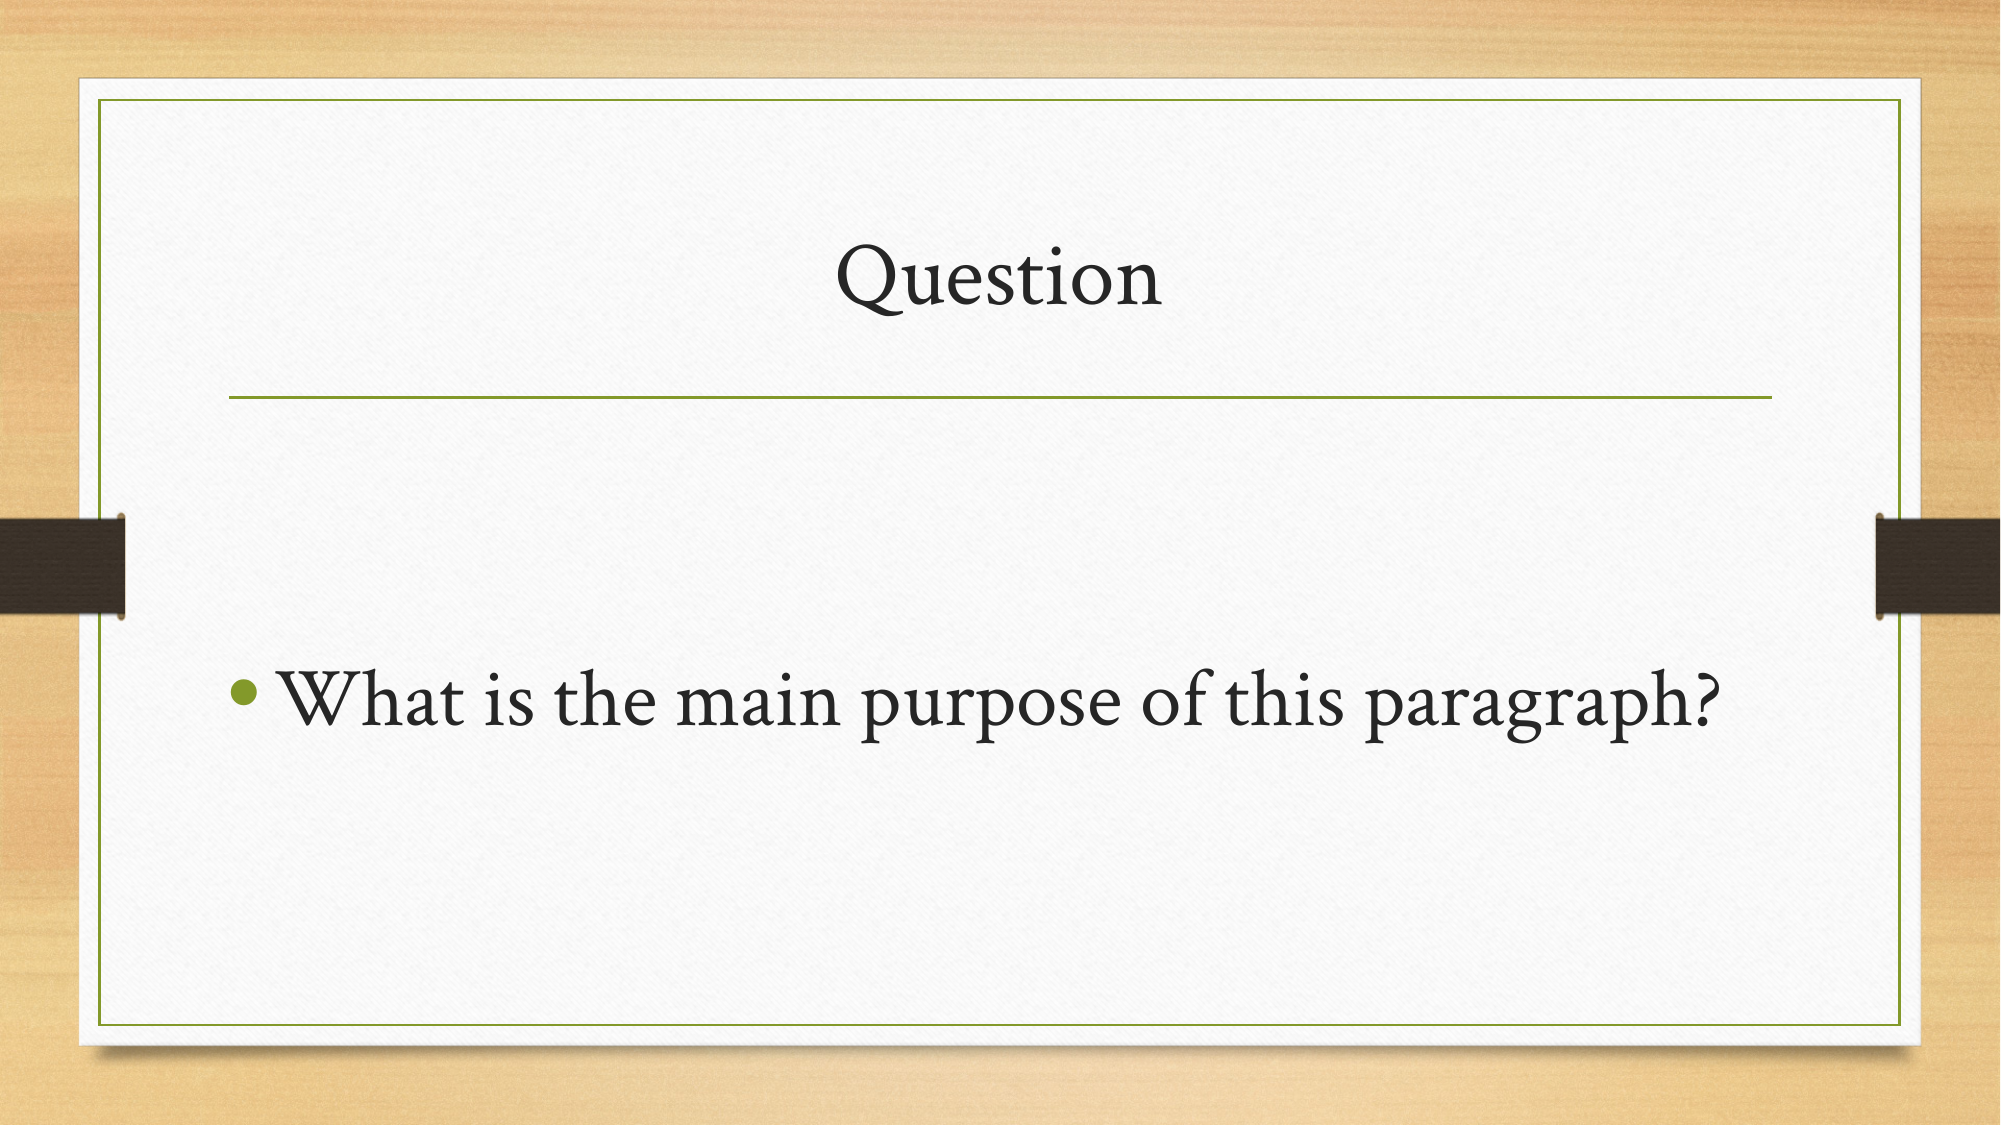

# Question
What is the main purpose of this paragraph?